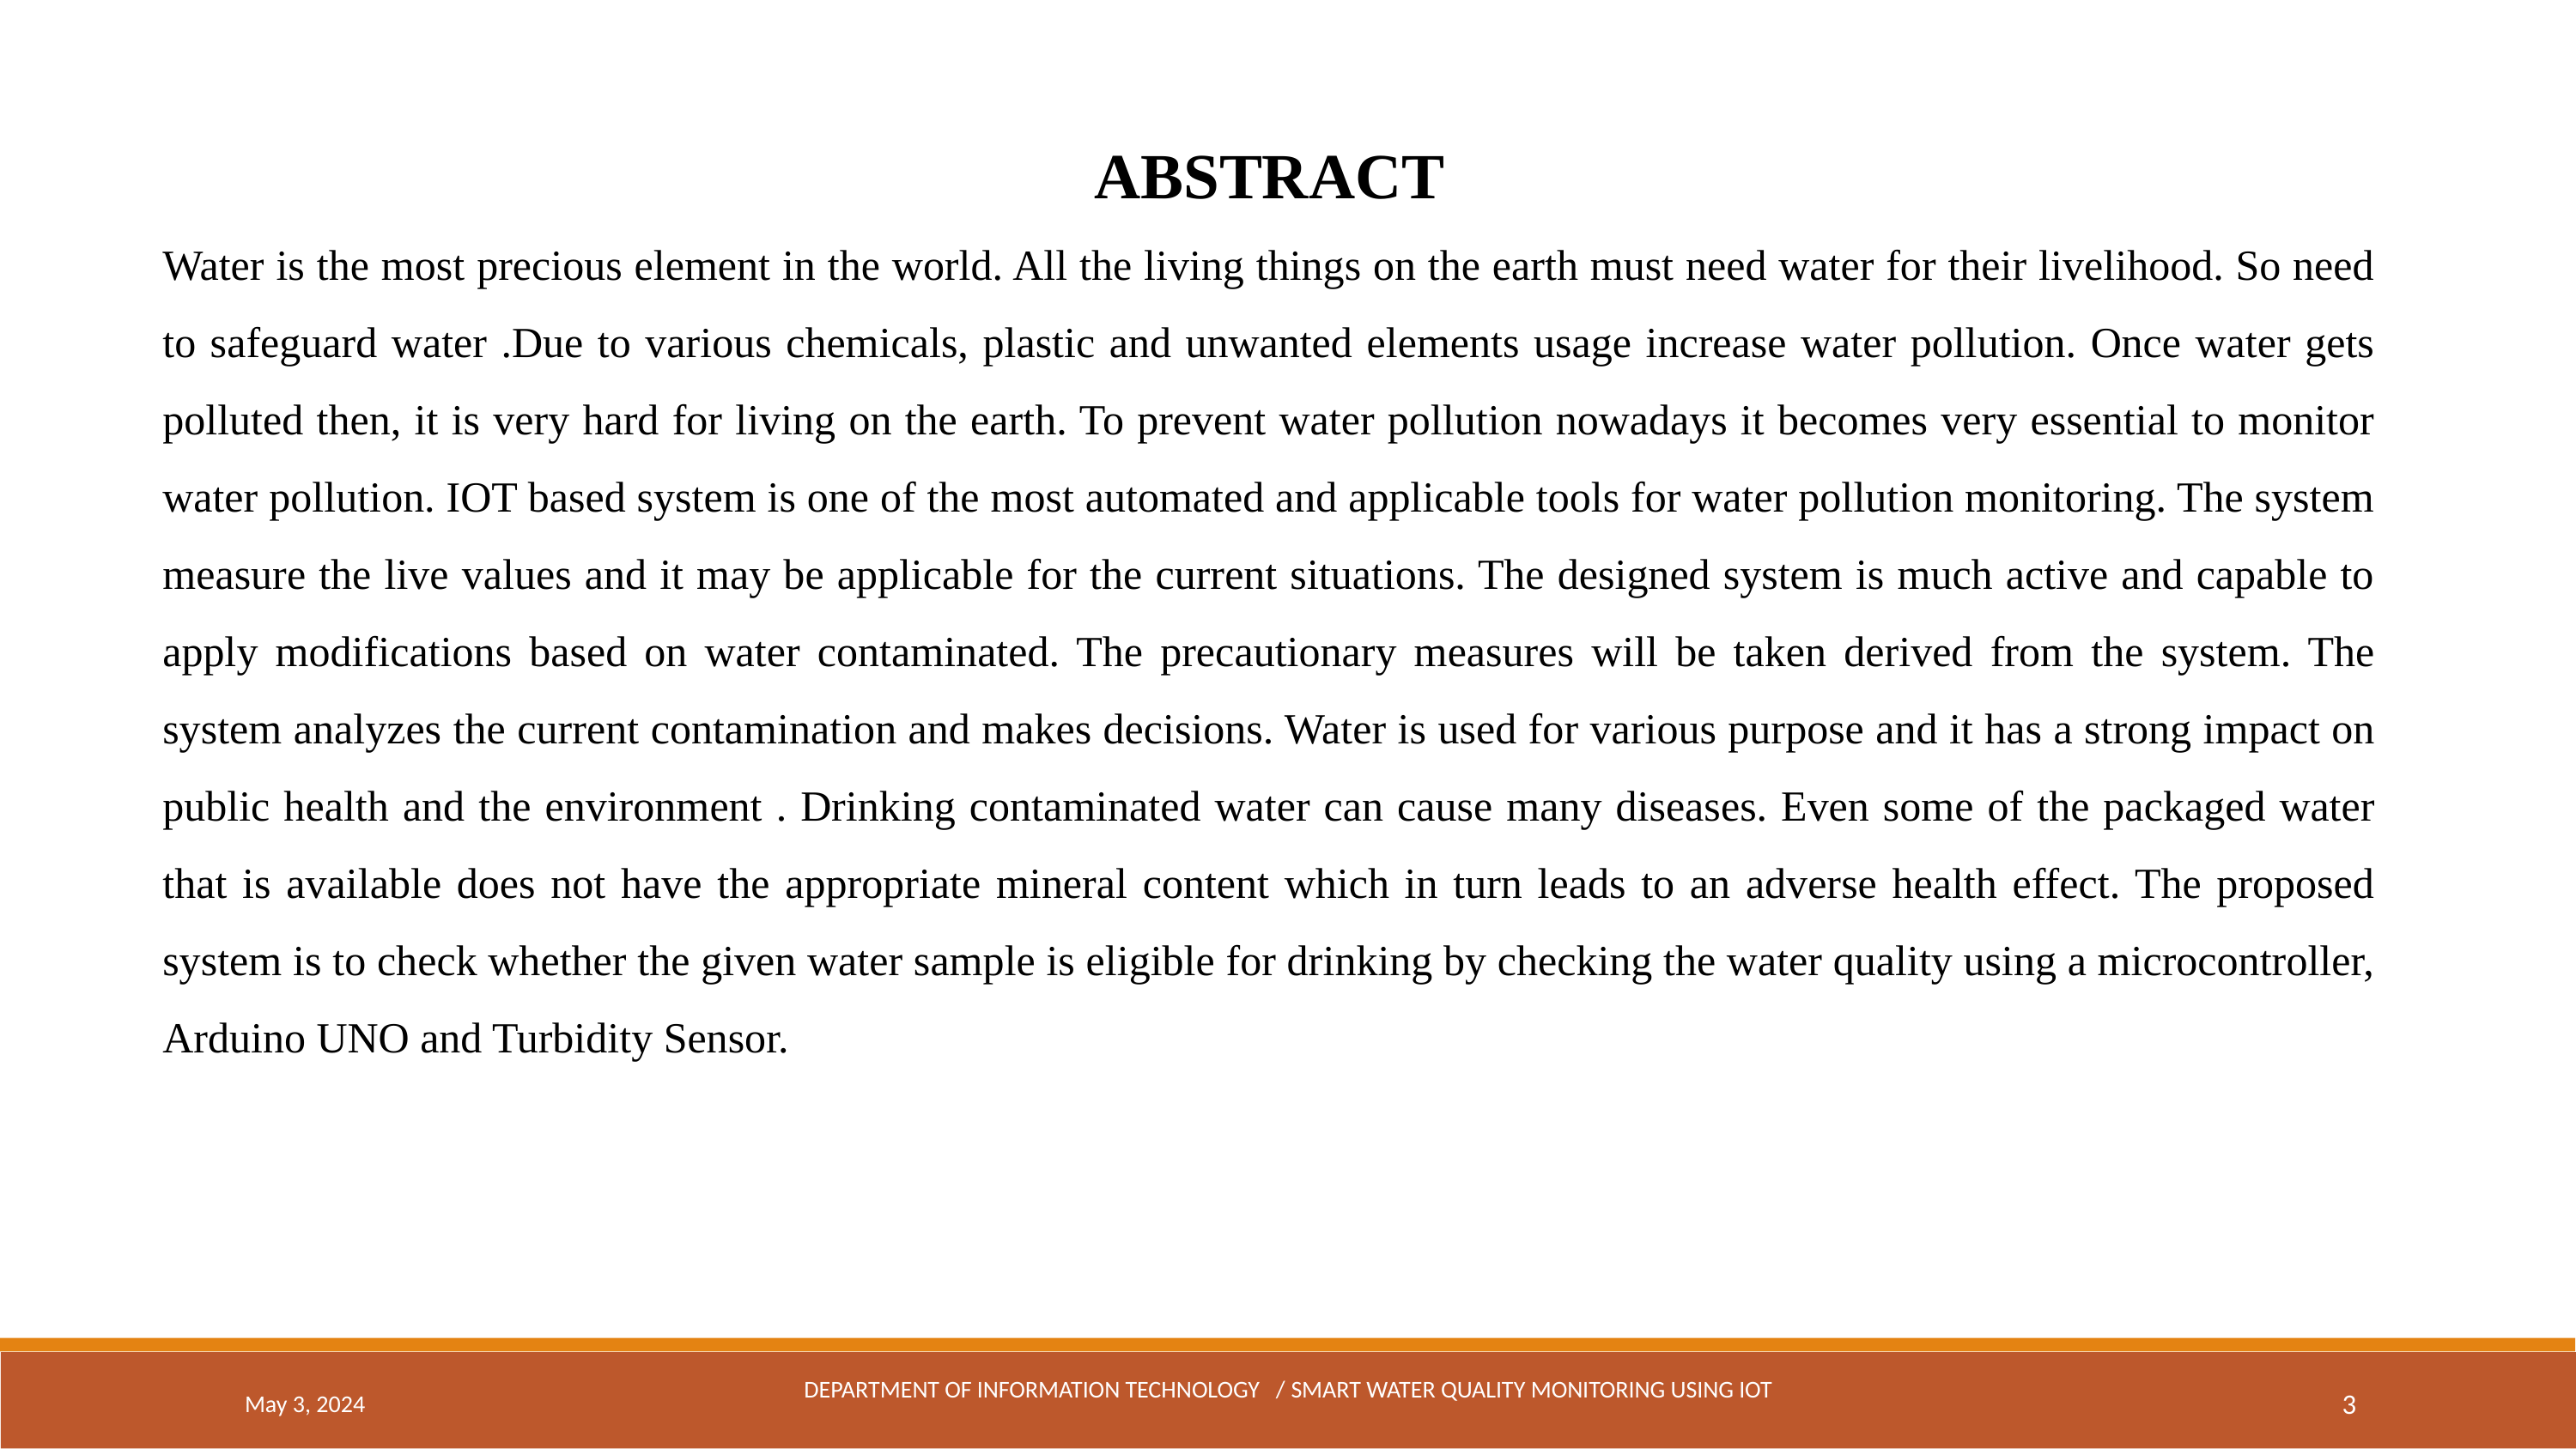

ABSTRACT
Water is the most precious element in the world. All the living things on the earth must need water for their livelihood. So need to safeguard water .Due to various chemicals, plastic and unwanted elements usage increase water pollution. Once water gets polluted then, it is very hard for living on the earth. To prevent water pollution nowadays it becomes very essential to monitor water pollution. IOT based system is one of the most automated and applicable tools for water pollution monitoring. The system measure the live values and it may be applicable for the current situations. The designed system is much active and capable to apply modifications based on water contaminated. The precautionary measures will be taken derived from the system. The system analyzes the current contamination and makes decisions. Water is used for various purpose and it has a strong impact on public health and the environment . Drinking contaminated water can cause many diseases. Even some of the packaged water that is available does not have the appropriate mineral content which in turn leads to an adverse health effect. The proposed system is to check whether the given water sample is eligible for drinking by checking the water quality using a microcontroller, Arduino UNO and Turbidity Sensor.
May 3, 2024
DEPARTMENT OF INFORMATION TECHNOLOGY   / Smart water quality monitoring USING IOT

3